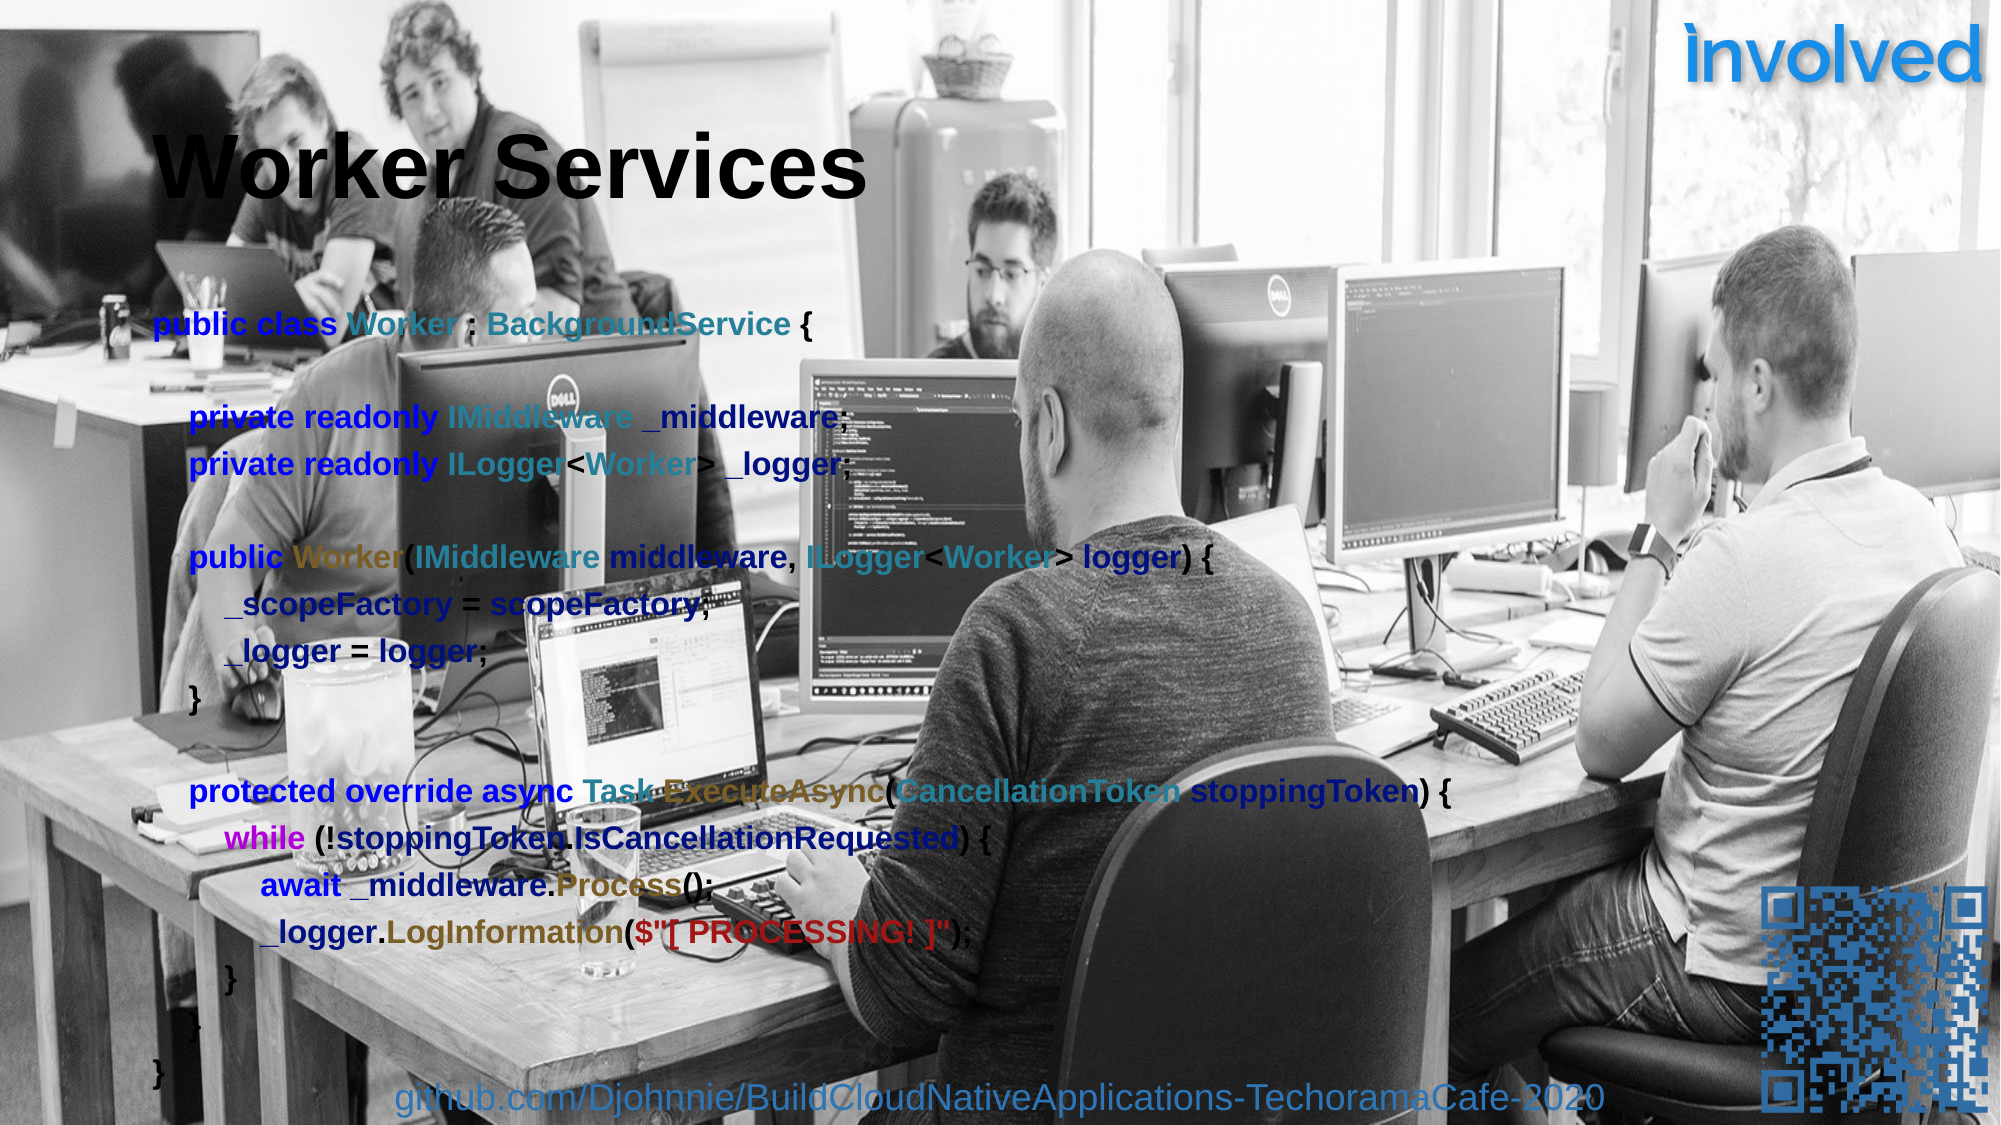

# Worker Services
public class Worker : BackgroundService {

    private readonly IMiddleware _middleware;
    private readonly ILogger<Worker> _logger;

    public Worker(IMiddleware middleware, ILogger<Worker> logger) {
        _scopeFactory = scopeFactory;
        _logger = logger;
    }

    protected override async Task ExecuteAsync(CancellationToken stoppingToken) {
        while (!stoppingToken.IsCancellationRequested) {
            await _middleware.Process();
            _logger.LogInformation($"[ PROCESSING! ]");
        }
    }
}